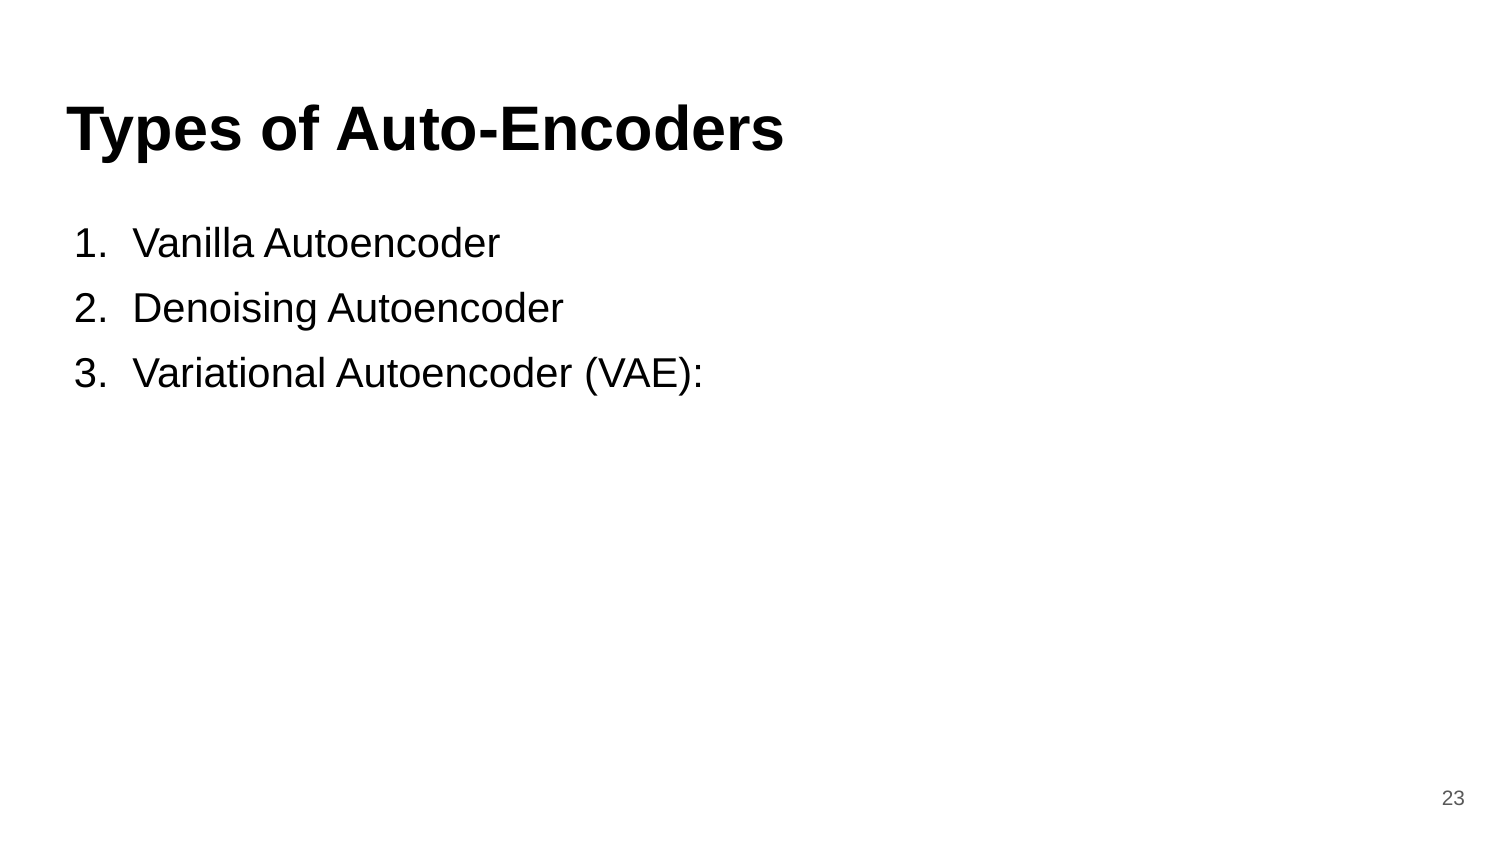

# Types of Auto-Encoders
Vanilla Autoencoder
Denoising Autoencoder
Variational Autoencoder (VAE):
23